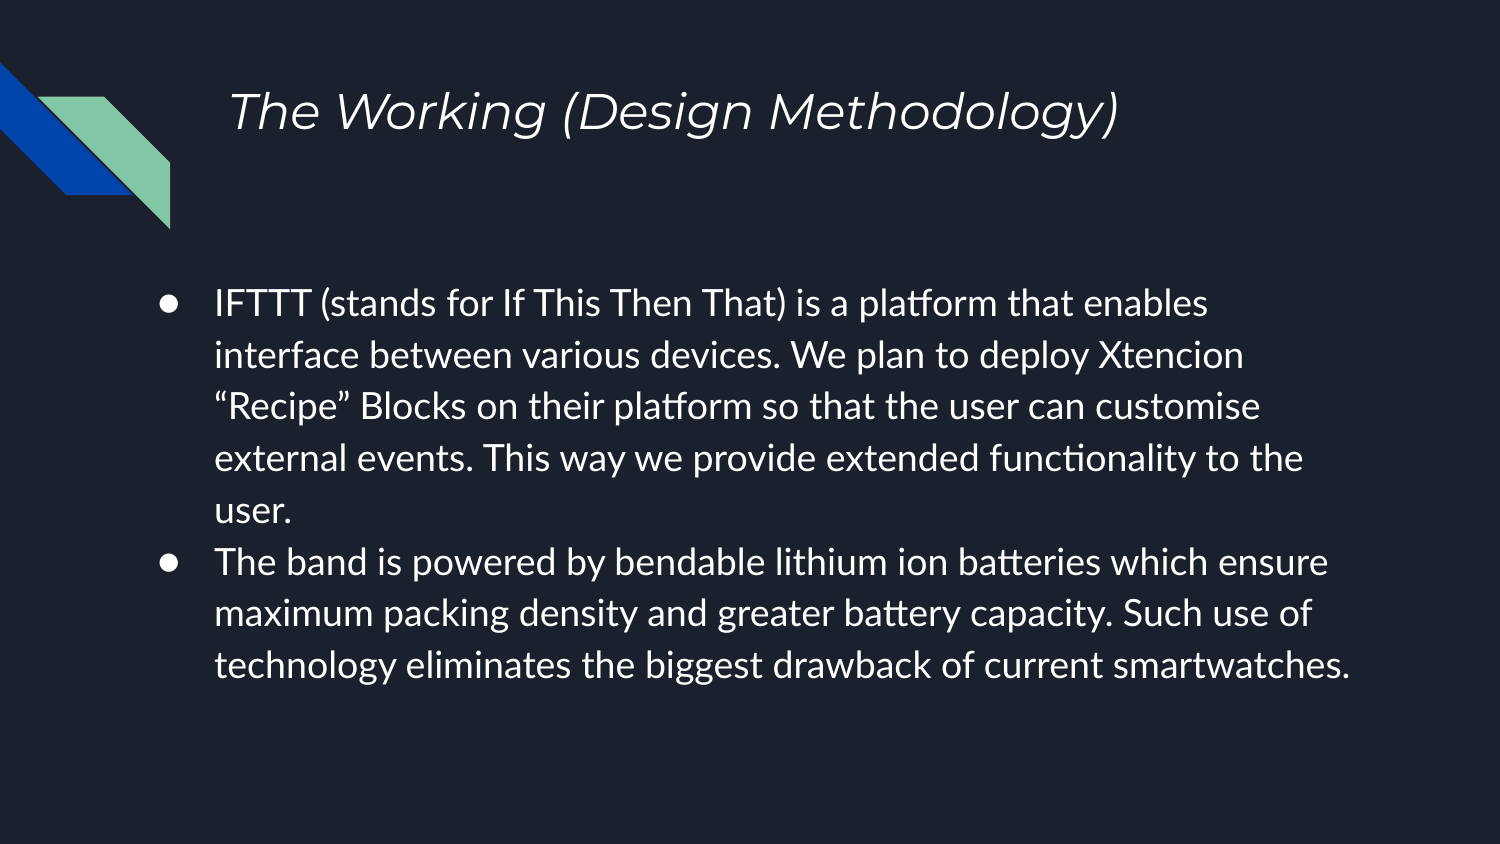

# The Working (Design Methodology)
IFTTT (stands for If This Then That) is a platform that enables interface between various devices. We plan to deploy Xtencion “Recipe” Blocks on their platform so that the user can customise external events. This way we provide extended functionality to the user.
The band is powered by bendable lithium ion batteries which ensure maximum packing density and greater battery capacity. Such use of technology eliminates the biggest drawback of current smartwatches.